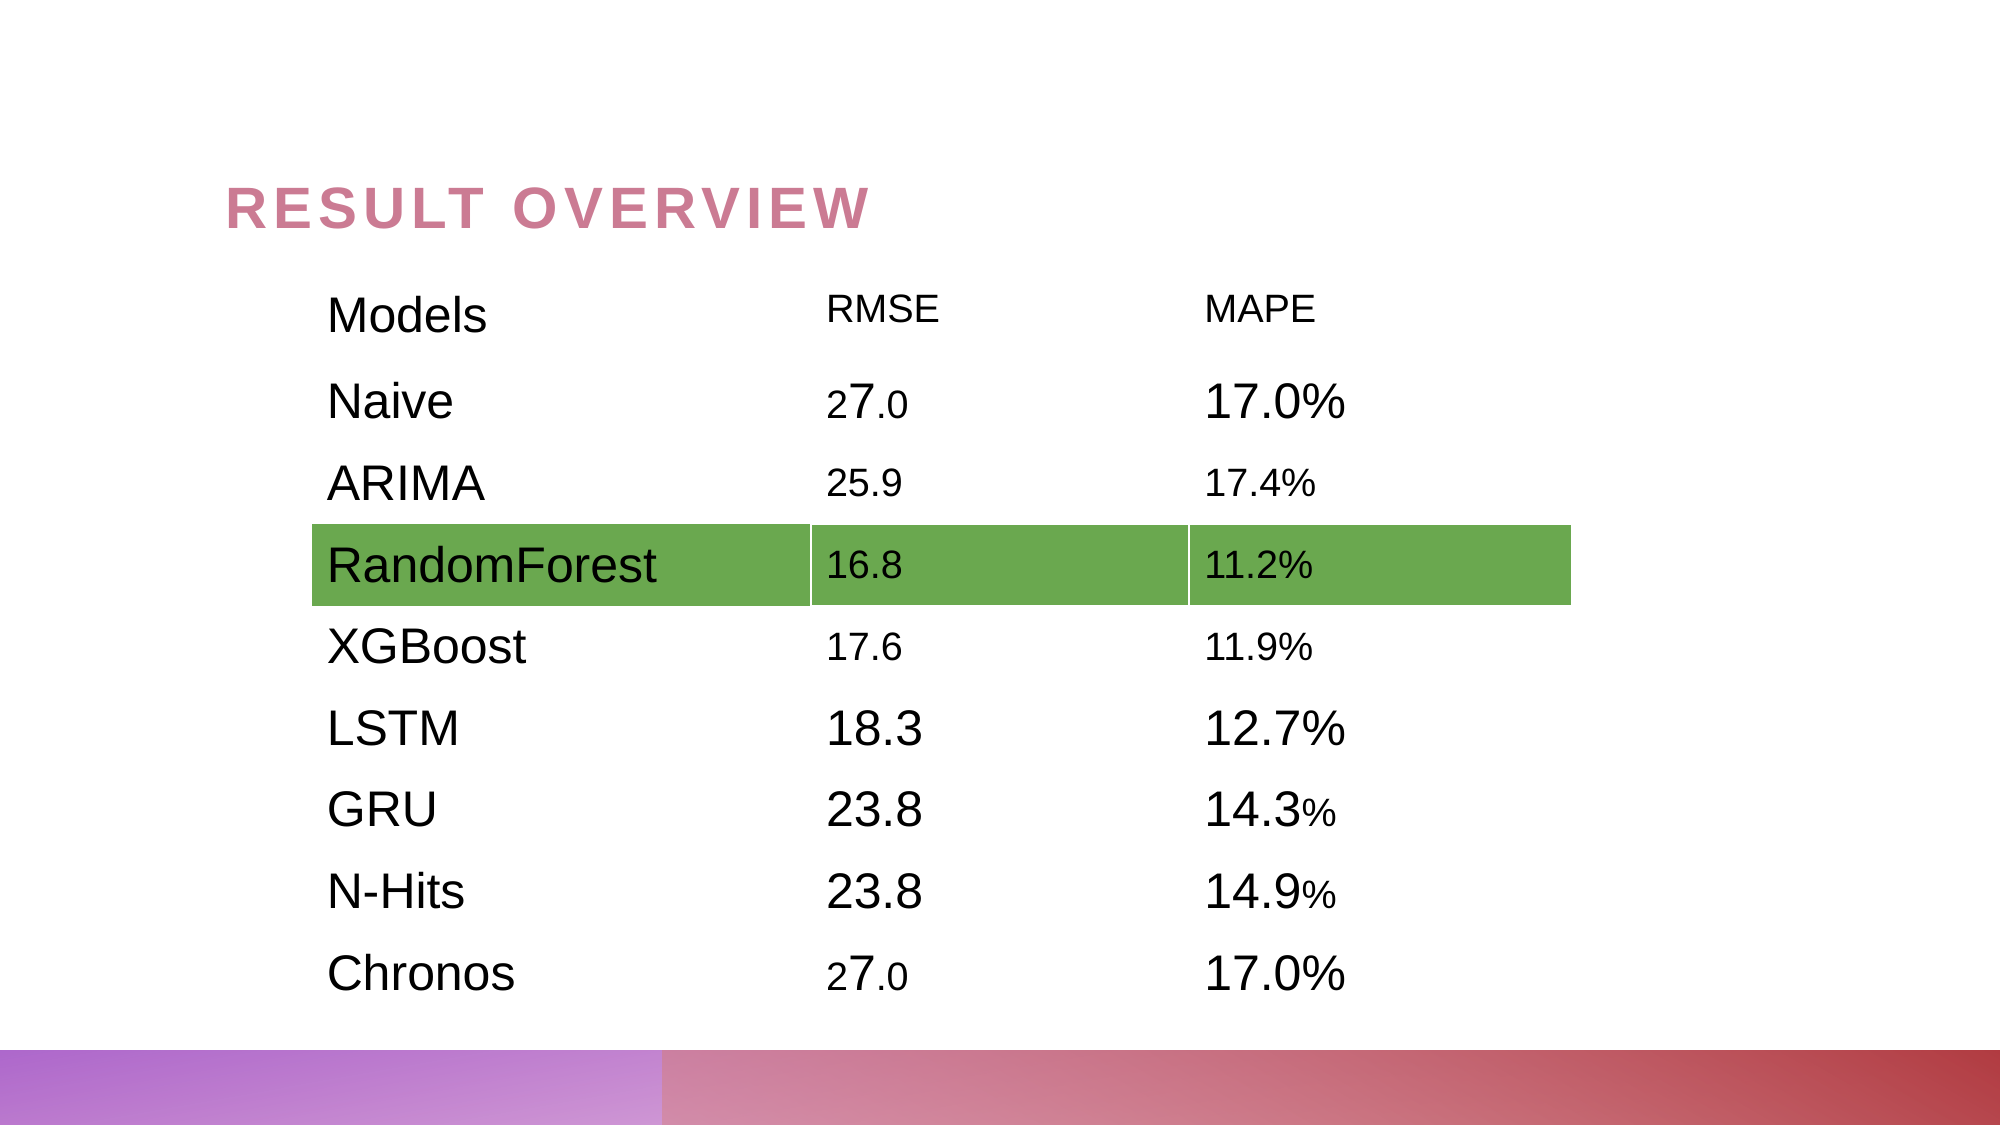

# RESULT OVERVIEW
| Models | RMSE | MAPE |
| --- | --- | --- |
| Naive | 27.0 | 17.0% |
| ARIMA | 25.9 | 17.4% |
| RandomForest | 16.8 | 11.2% |
| XGBoost | 17.6 | 11.9% |
| LSTM | 18.3 | 12.7% |
| GRU | 23.8 | 14.3% |
| N-Hits | 23.8 | 14.9% |
| Chronos | 27.0 | 17.0% |